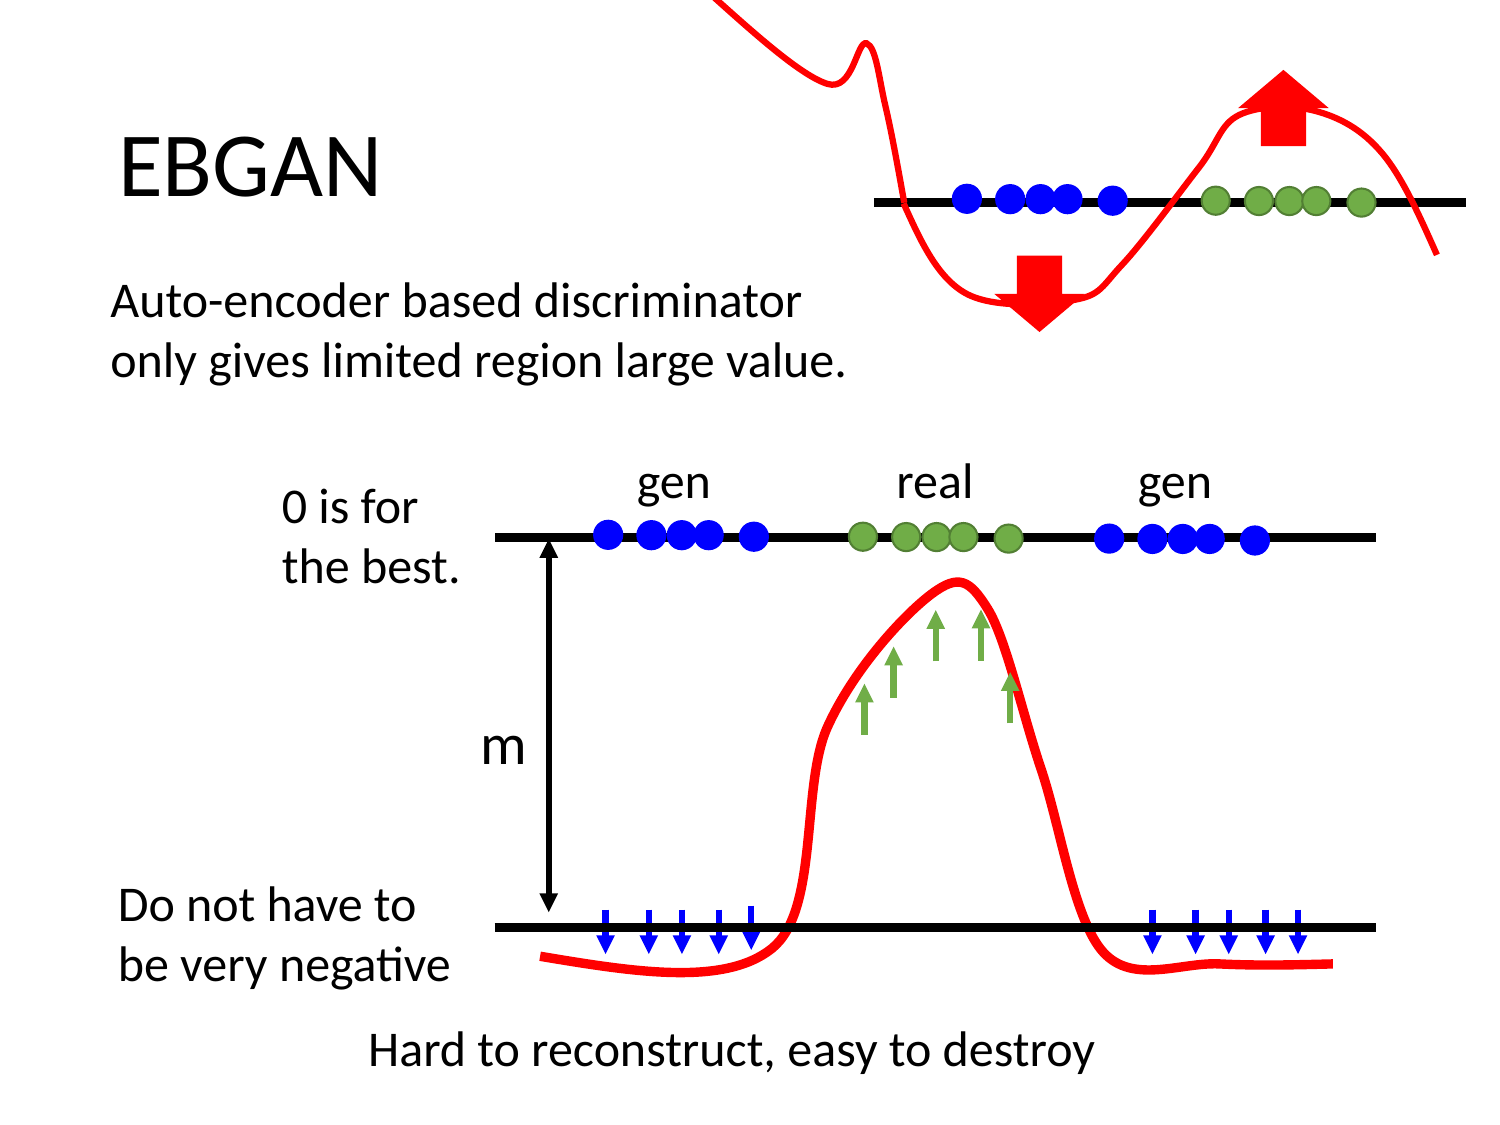

# EBGAN

Auto-encoder based discriminator only gives limited region large value.
gen
gen
real
0 is for the best.

m
Do not have to be very negative
Hard to reconstruct, easy to destroy